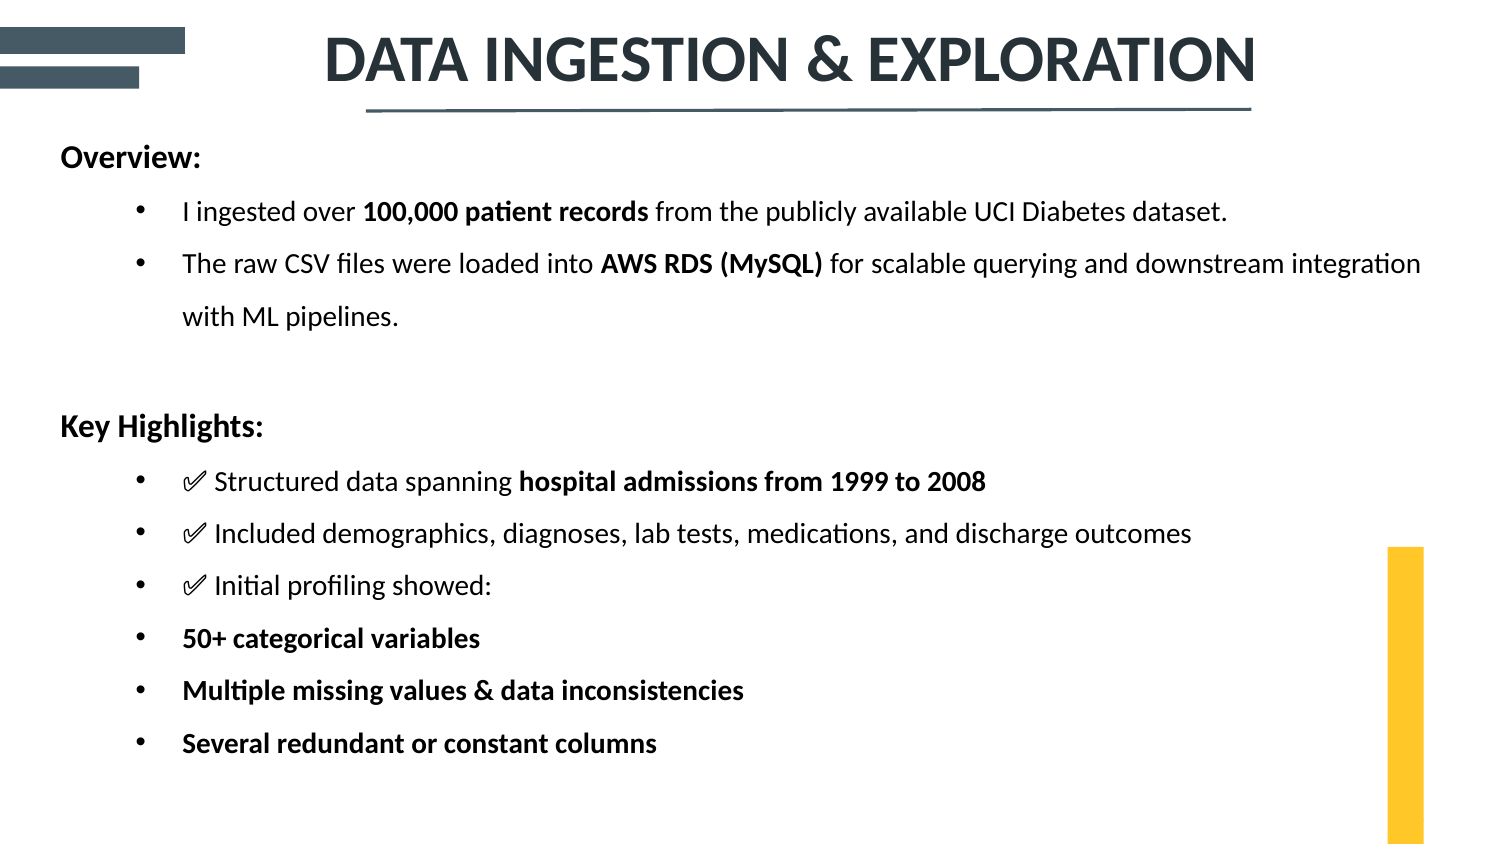

# DATA INGESTION & EXPLORATION

Overview:
I ingested over 100,000 patient records from the publicly available UCI Diabetes dataset.
The raw CSV files were loaded into AWS RDS (MySQL) for scalable querying and downstream integration with ML pipelines.

Key Highlights:
✅ Structured data spanning hospital admissions from 1999 to 2008
✅ Included demographics, diagnoses, lab tests, medications, and discharge outcomes
✅ Initial profiling showed:
50+ categorical variables
Multiple missing values & data inconsistencies
Several redundant or constant columns

11